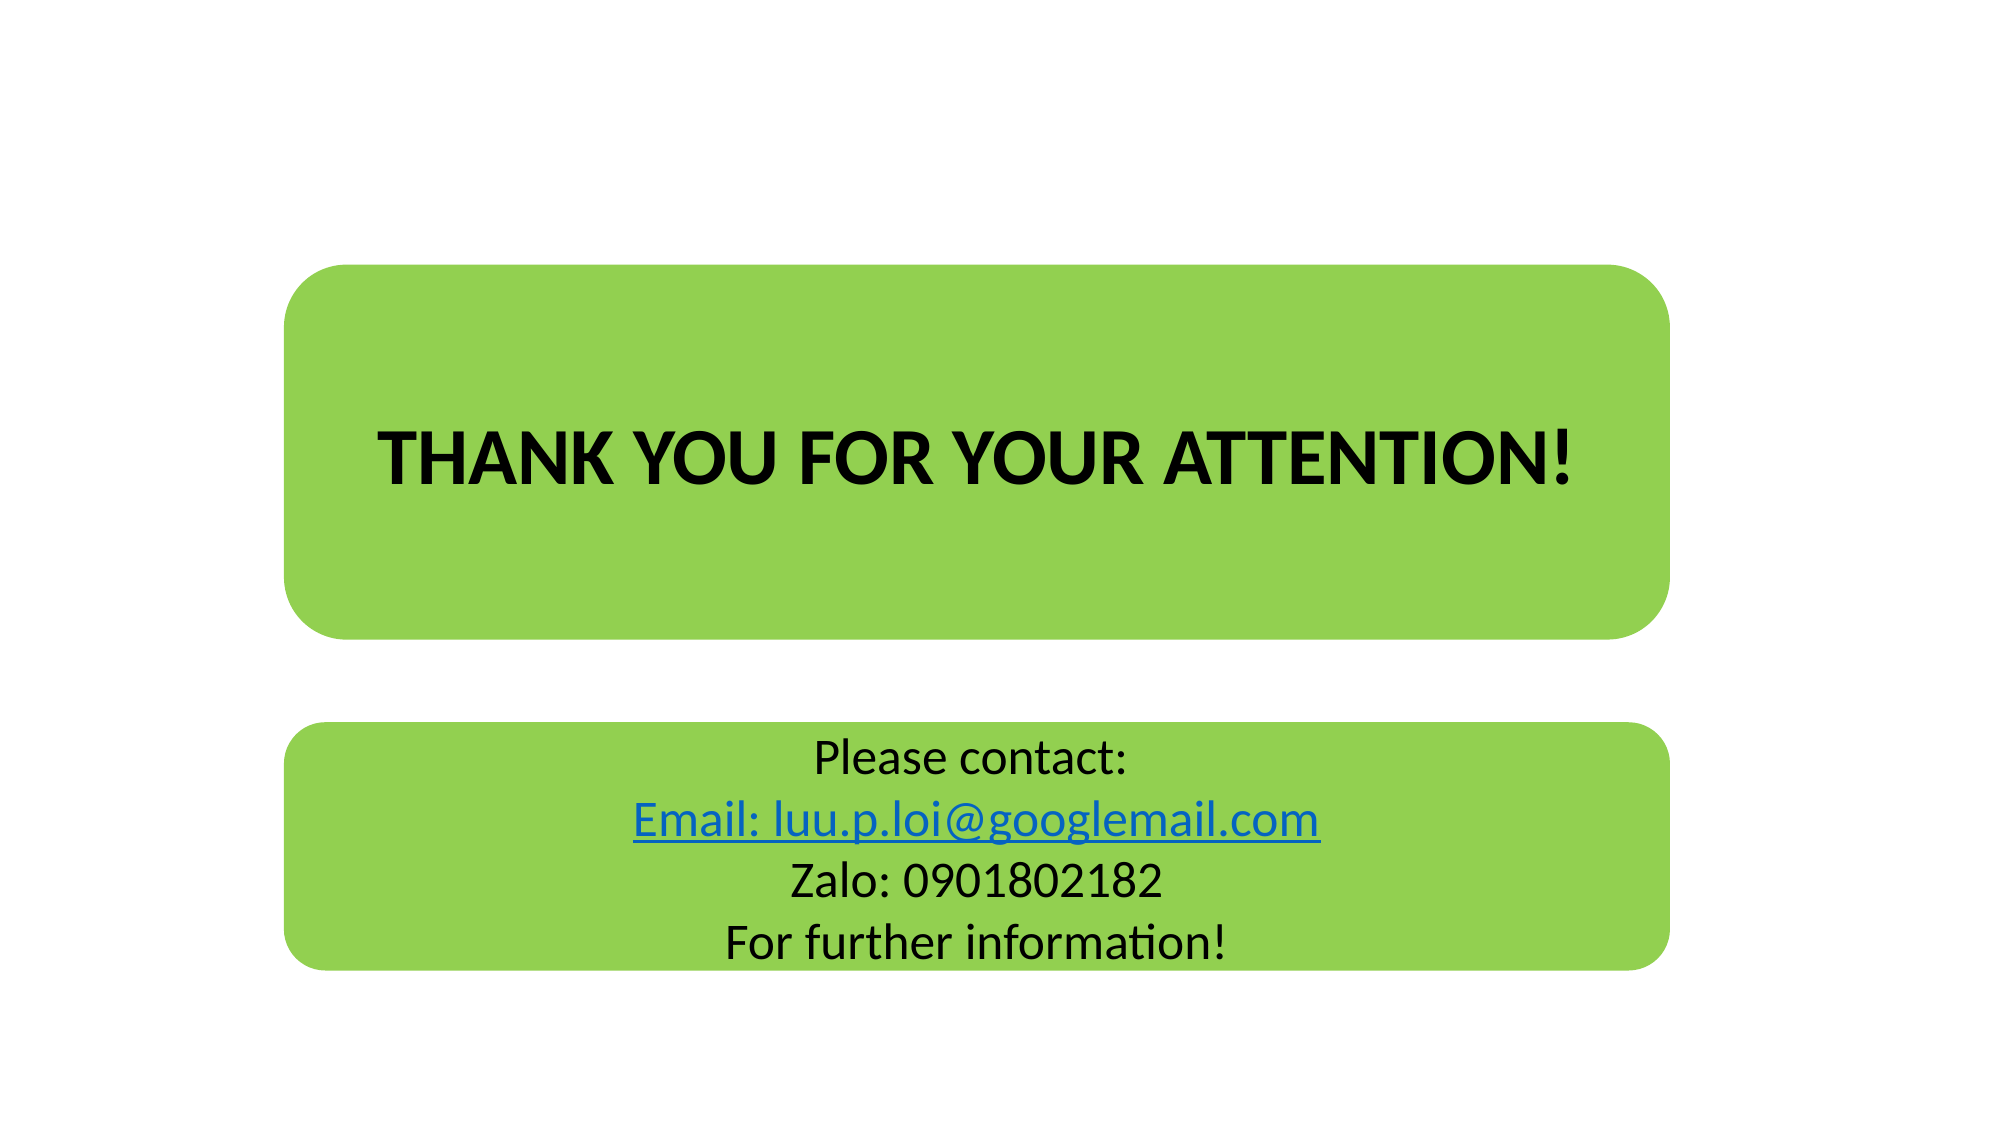

THANK YOU FOR YOUR ATTENTION!
Please contact:
Email: luu.p.loi@googlemail.com
Zalo: 0901802182
For further information!
49